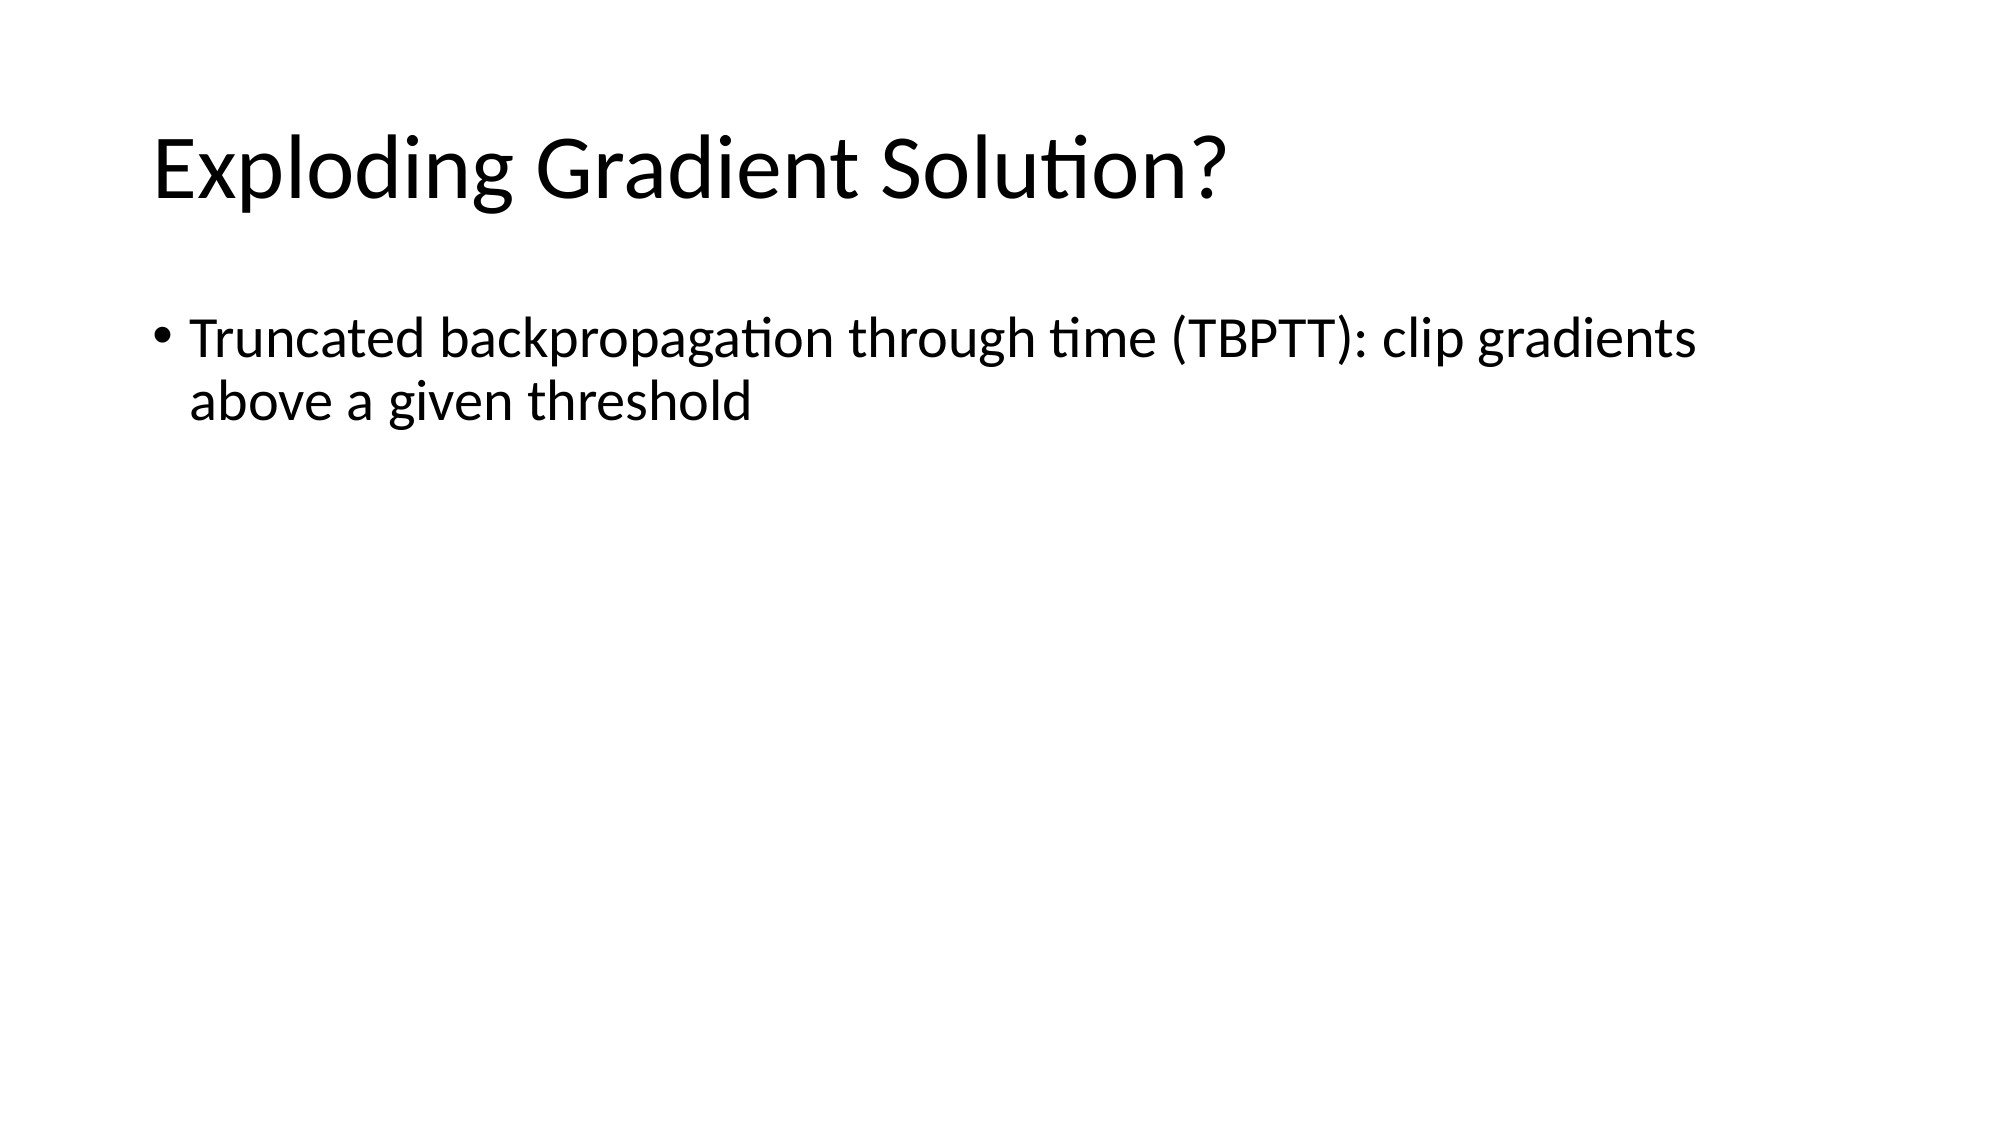

# Exploding Gradient Solution?
Truncated backpropagation through time (TBPTT): clip gradients above a given threshold